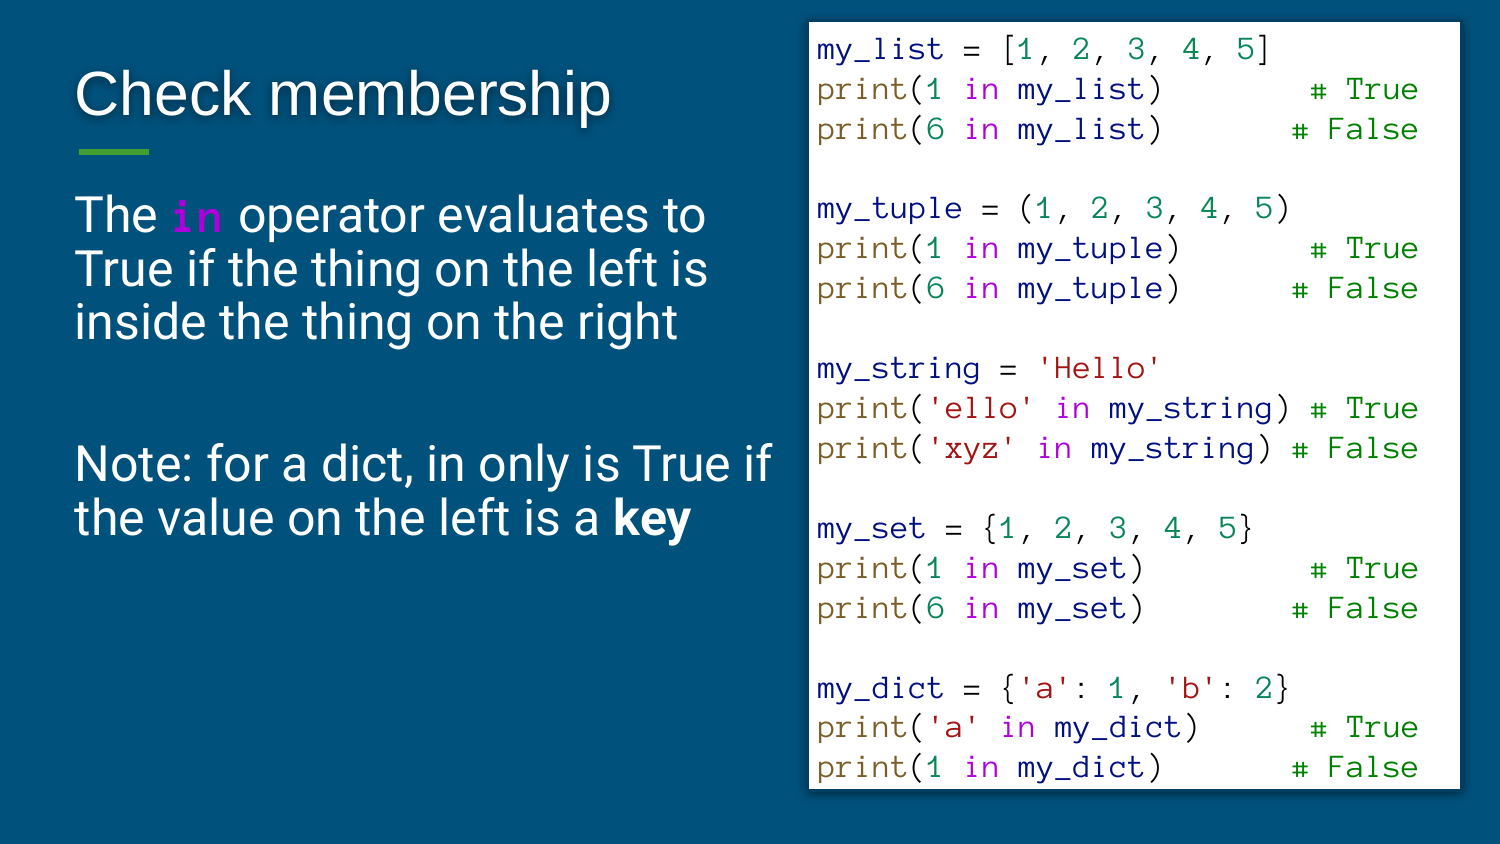

my_list = [1, 2, 3, 4, 5]
print(1 in my_list)        # True
print(6 in my_list)       # False
my_tuple = (1, 2, 3, 4, 5)
print(1 in my_tuple)       # True
print(6 in my_tuple)      # False
my_string = 'Hello'
print('ello' in my_string) # True
print('xyz' in my_string) # False
my_set = {1, 2, 3, 4, 5}
print(1 in my_set)         # True
print(6 in my_set)        # False
my_dict = {'a': 1, 'b': 2}
print('a' in my_dict)      # True
print(1 in my_dict)       # False
# Check membership
The in operator evaluates to True if the thing on the left is inside the thing on the right

Note: for a dict, in only is True if the value on the left is a key